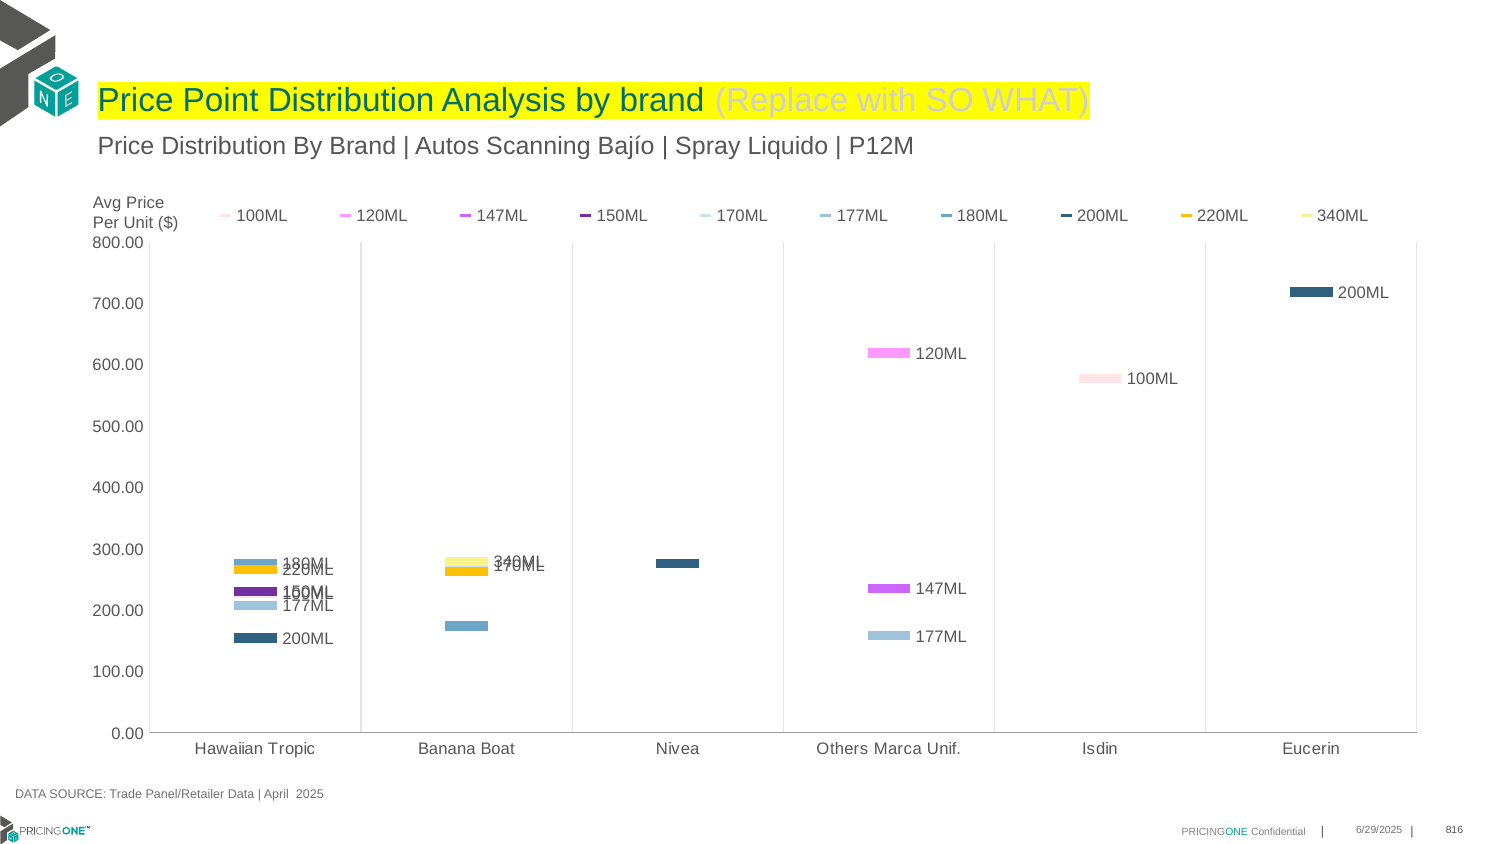

# Price Point Distribution Analysis by brand (Replace with SO WHAT)
Price Distribution By Brand | Autos Scanning Bajío | Spray Liquido | P12M

### Chart

| Category | 100ML | 120ML | 147ML | 150ML | 170ML | 177ML | 180ML | 200ML | 220ML | 340ML |
|---|---|---|---|---|---|---|---|---|---|---|
| Hawaiian Tropic | 227.7778 | None | None | 230.5492 | None | 207.25 | 276.3505 | 154.3951 | 266.2791 | None |
| Banana Boat | None | None | None | None | 272.3361 | None | 173.7681 | None | 262.3412 | 278.8274 |
| Nivea | None | None | None | None | None | None | None | 275.307 | None | None |
| Others Marca Unif. | None | 618.9081 | 235.219 | None | None | 158.0923 | None | None | None | None |
| Isdin | 577.608 | None | None | None | None | None | None | None | None | None |
| Eucerin | None | None | None | None | None | None | None | 718.4592 | None | None |
Avg Price
Per Unit ($)
DATA SOURCE: Trade Panel/Retailer Data | April  2025
6/29/2025
816